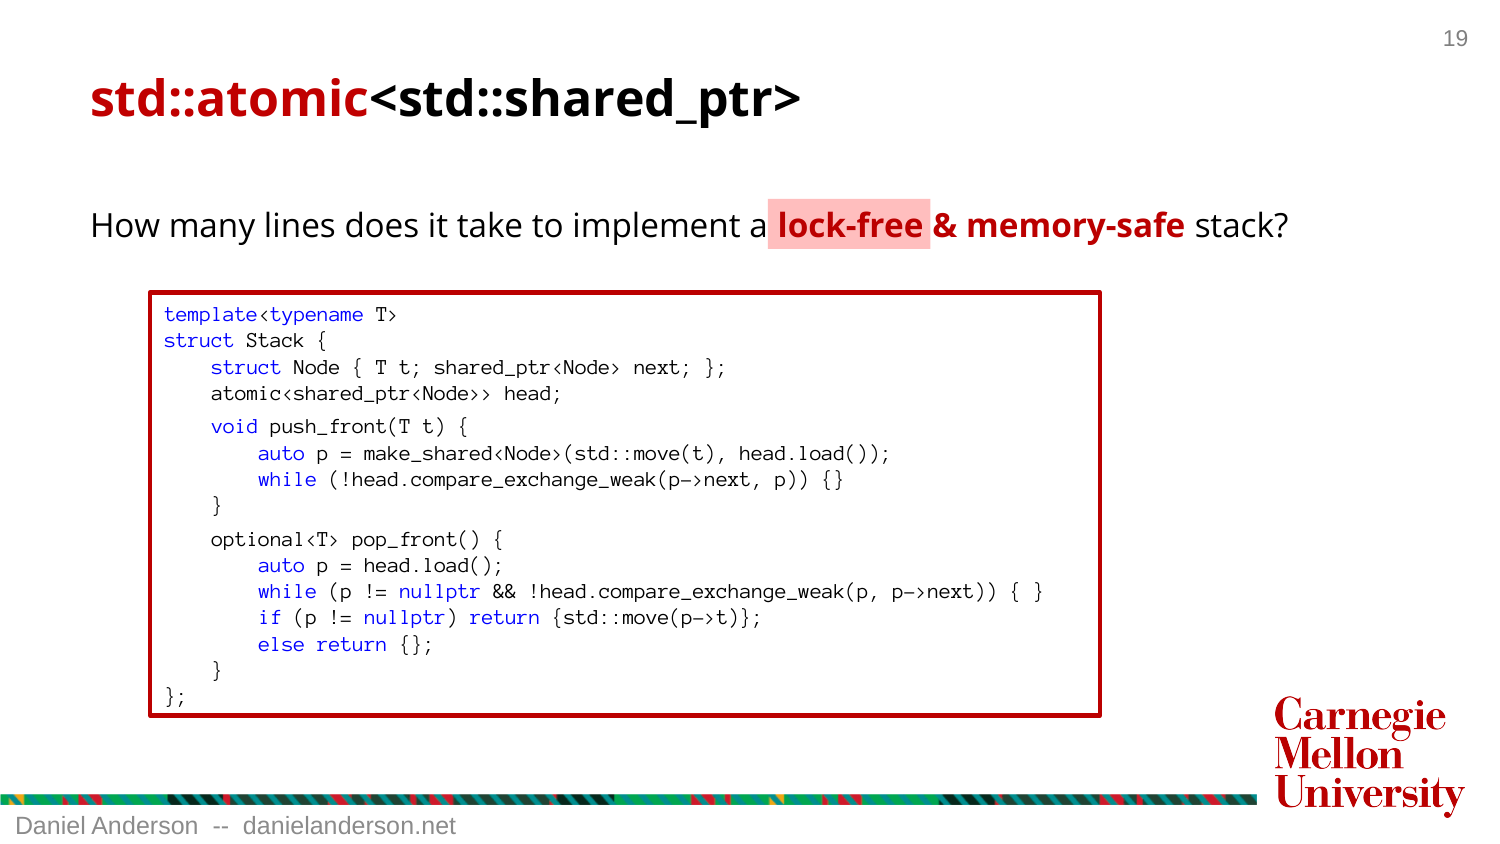

# std::atomic<std::shared_ptr>
How many lines does it take to implement a lock-free & memory-safe stack?

template<typename T>
struct Stack {
    struct Node { T t; shared_ptr<Node> next; };
    atomic<shared_ptr<Node>> head;

    void push_front(T t) {
        auto p = make_shared<Node>(std::move(t), head.load());
        while (!head.compare_exchange_weak(p->next, p)) {}
    }

    optional<T> pop_front() {
        auto p = head.load();
        while (p != nullptr && !head.compare_exchange_weak(p, p->next)) { }
        if (p != nullptr) return {std::move(p->t)};
        else return {};
    }
};
Daniel Anderson  --  danielanderson.net